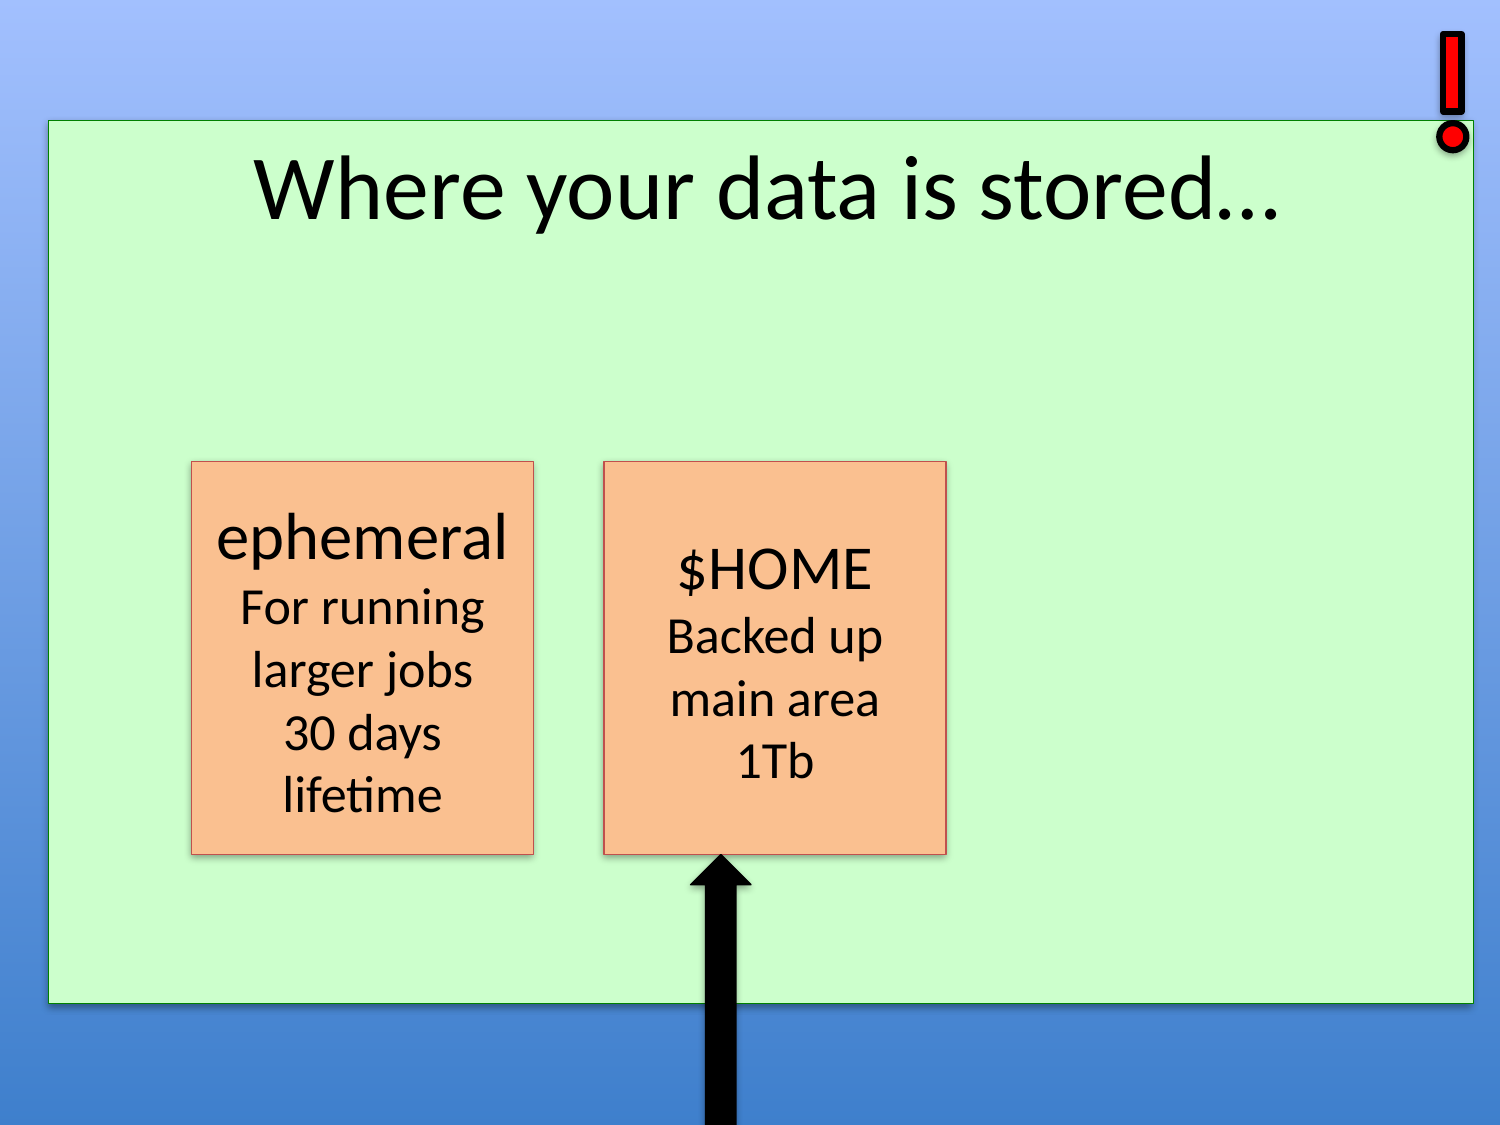

# Where your data is stored…

ephemeralFor running larger jobs
30 days lifetime
$HOME
Backed up main area
1Tb